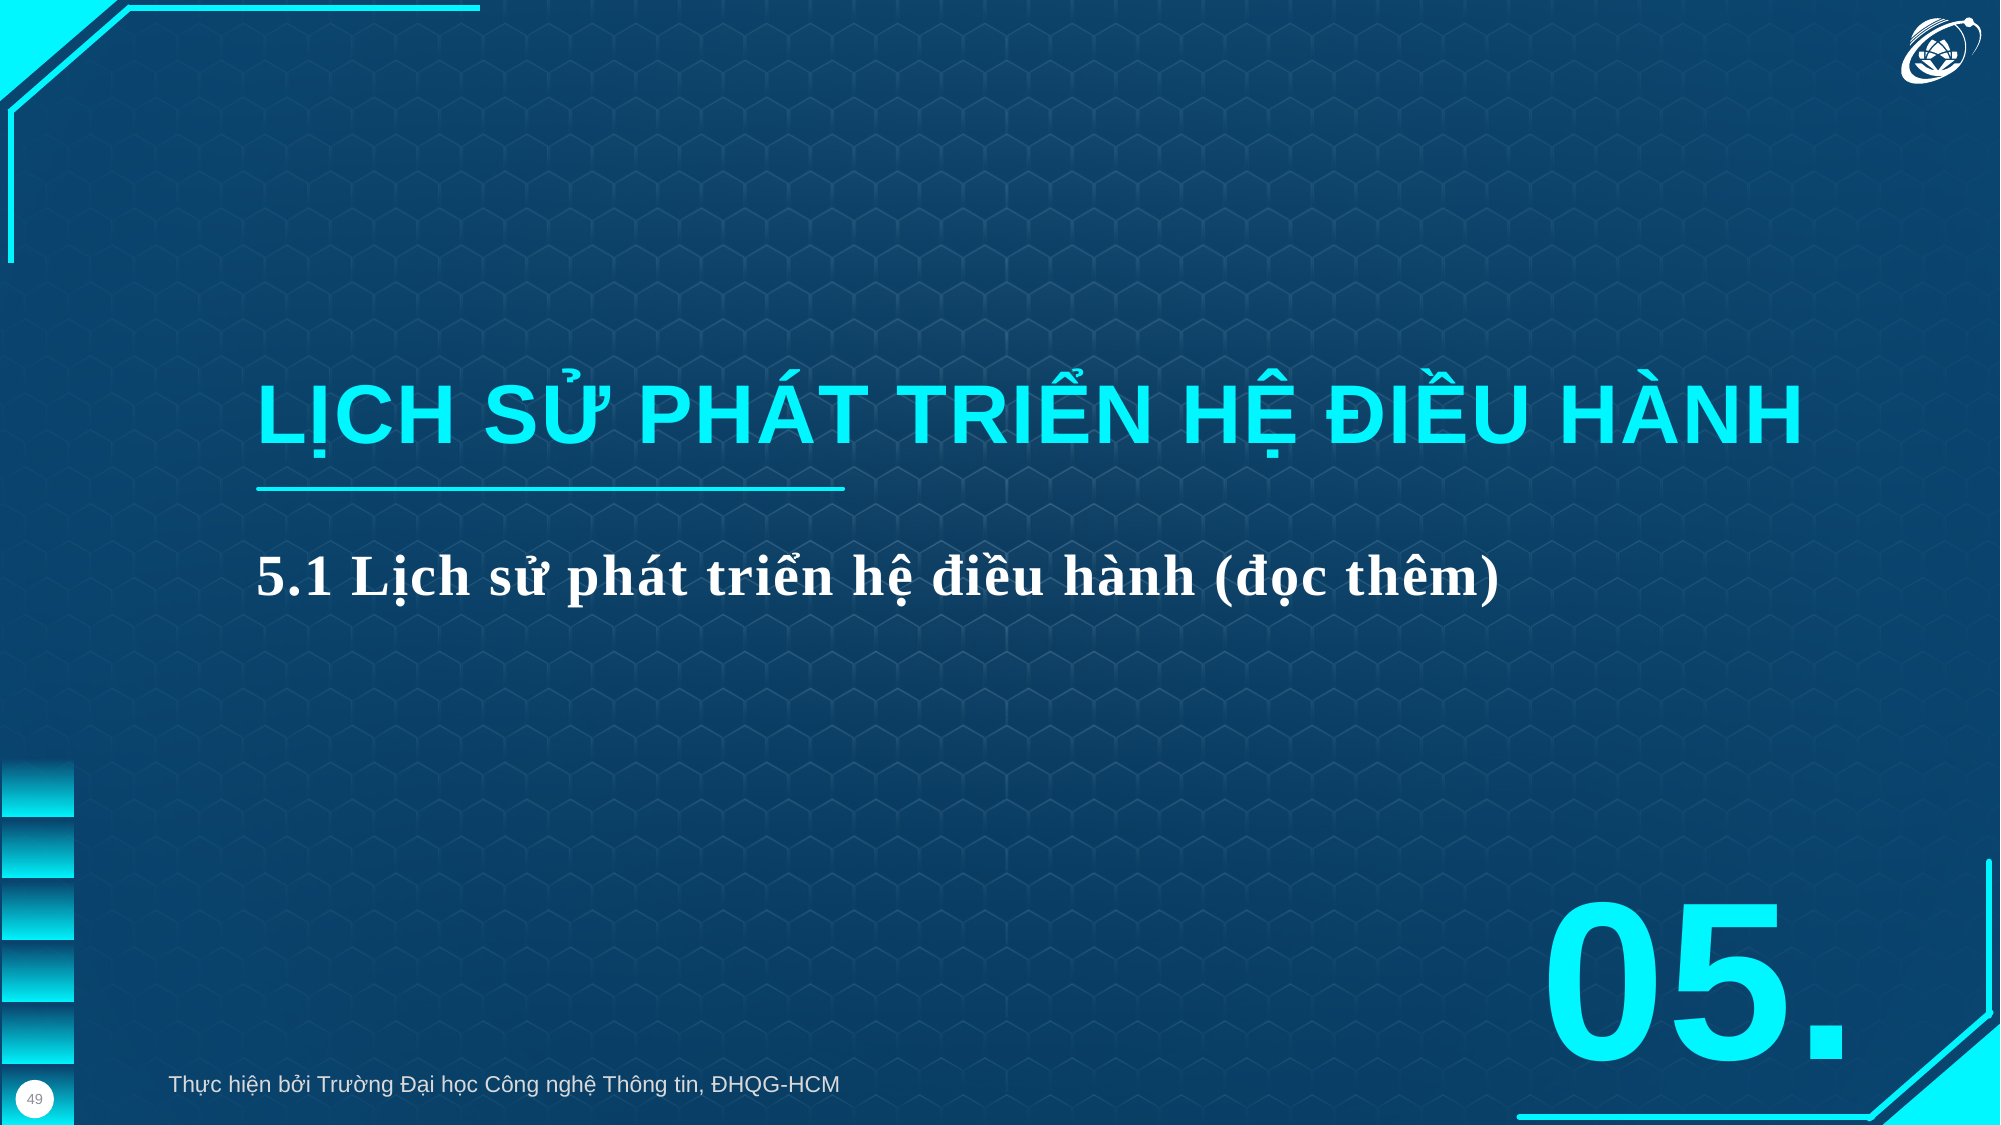

LỊCH SỬ PHÁT TRIỂN HỆ ĐIỀU HÀNH
5.1 Lịch sử phát triển hệ điều hành (đọc thêm)

05.
Thực hiện bởi Trường Đại học Công nghệ Thông tin, ĐHQG-HCM
49